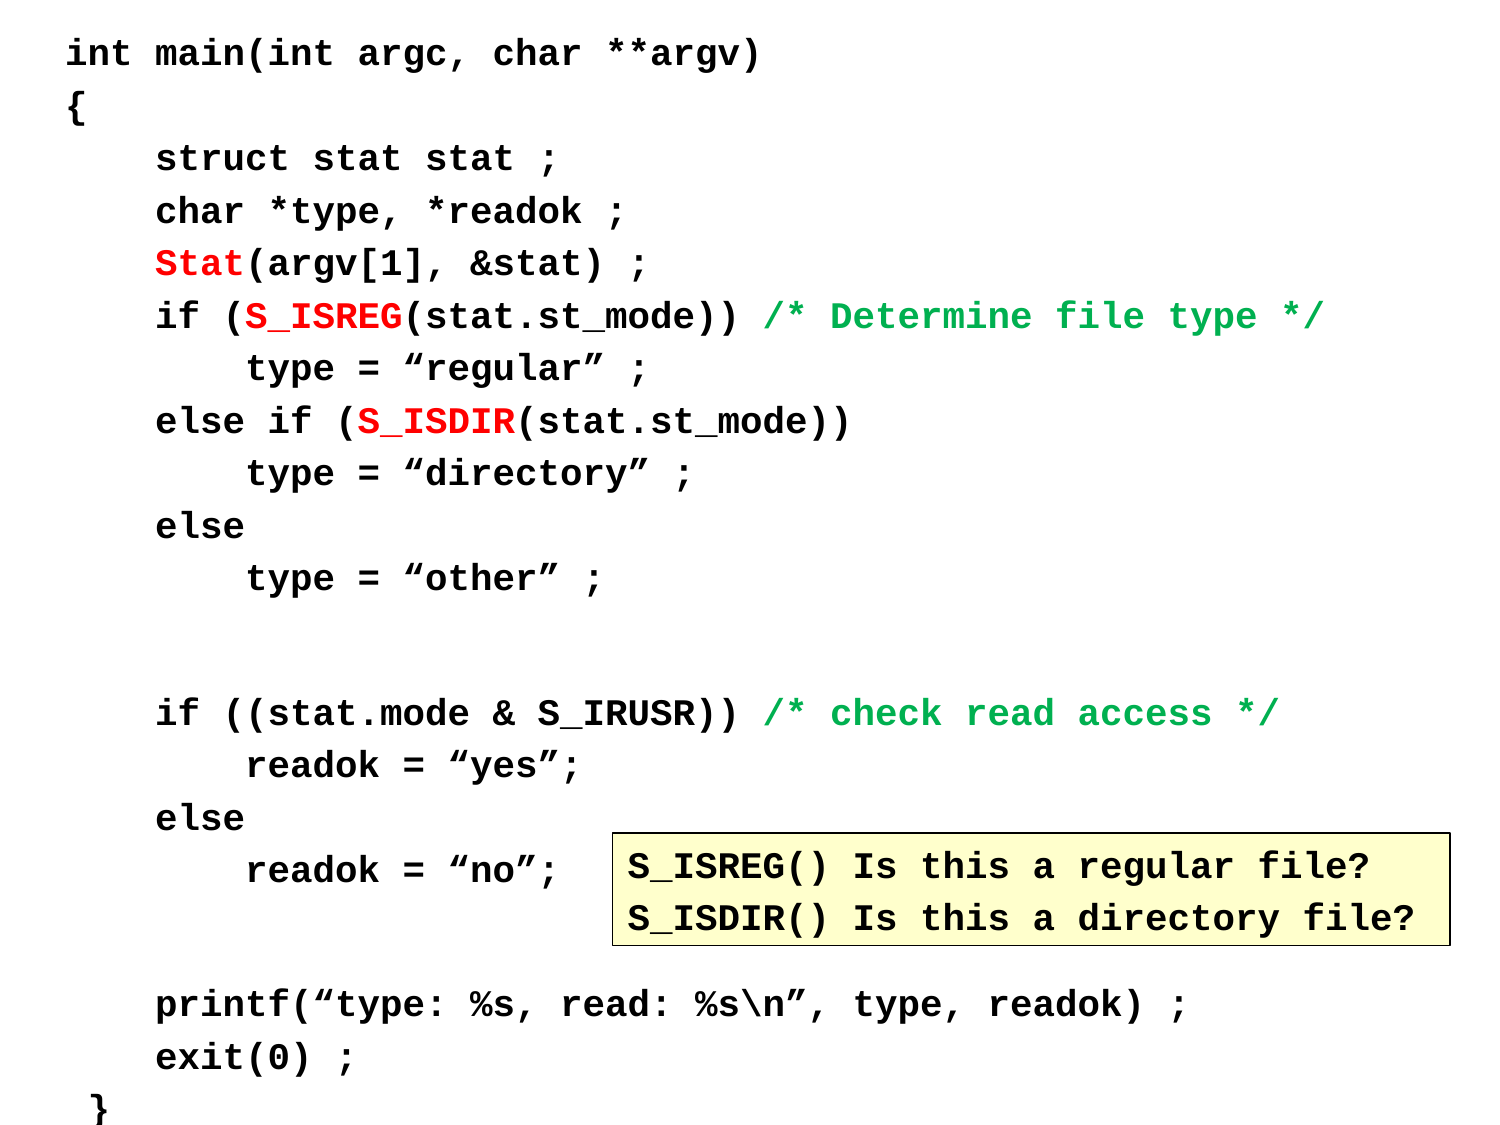

int main(int argc, char **argv)
{
    struct stat stat ;
    char *type, *readok ;
    Stat(argv[1], &stat) ;
    if (S_ISREG(stat.st_mode)) /* Determine file type */
        type = “regular” ;
    else if (S_ISDIR(stat.st_mode))
        type = “directory” ;
    else
        type = “other” ;

    if ((stat.mode & S_IRUSR)) /* check read access */
        readok = “yes”;
    else
        readok = “no”;

    printf(“type: %s, read: %s\n”, type, readok) ;
    exit(0) ;
 }

S_ISREG() Is this a regular file?
S_ISDIR() Is this a directory file?
# 78